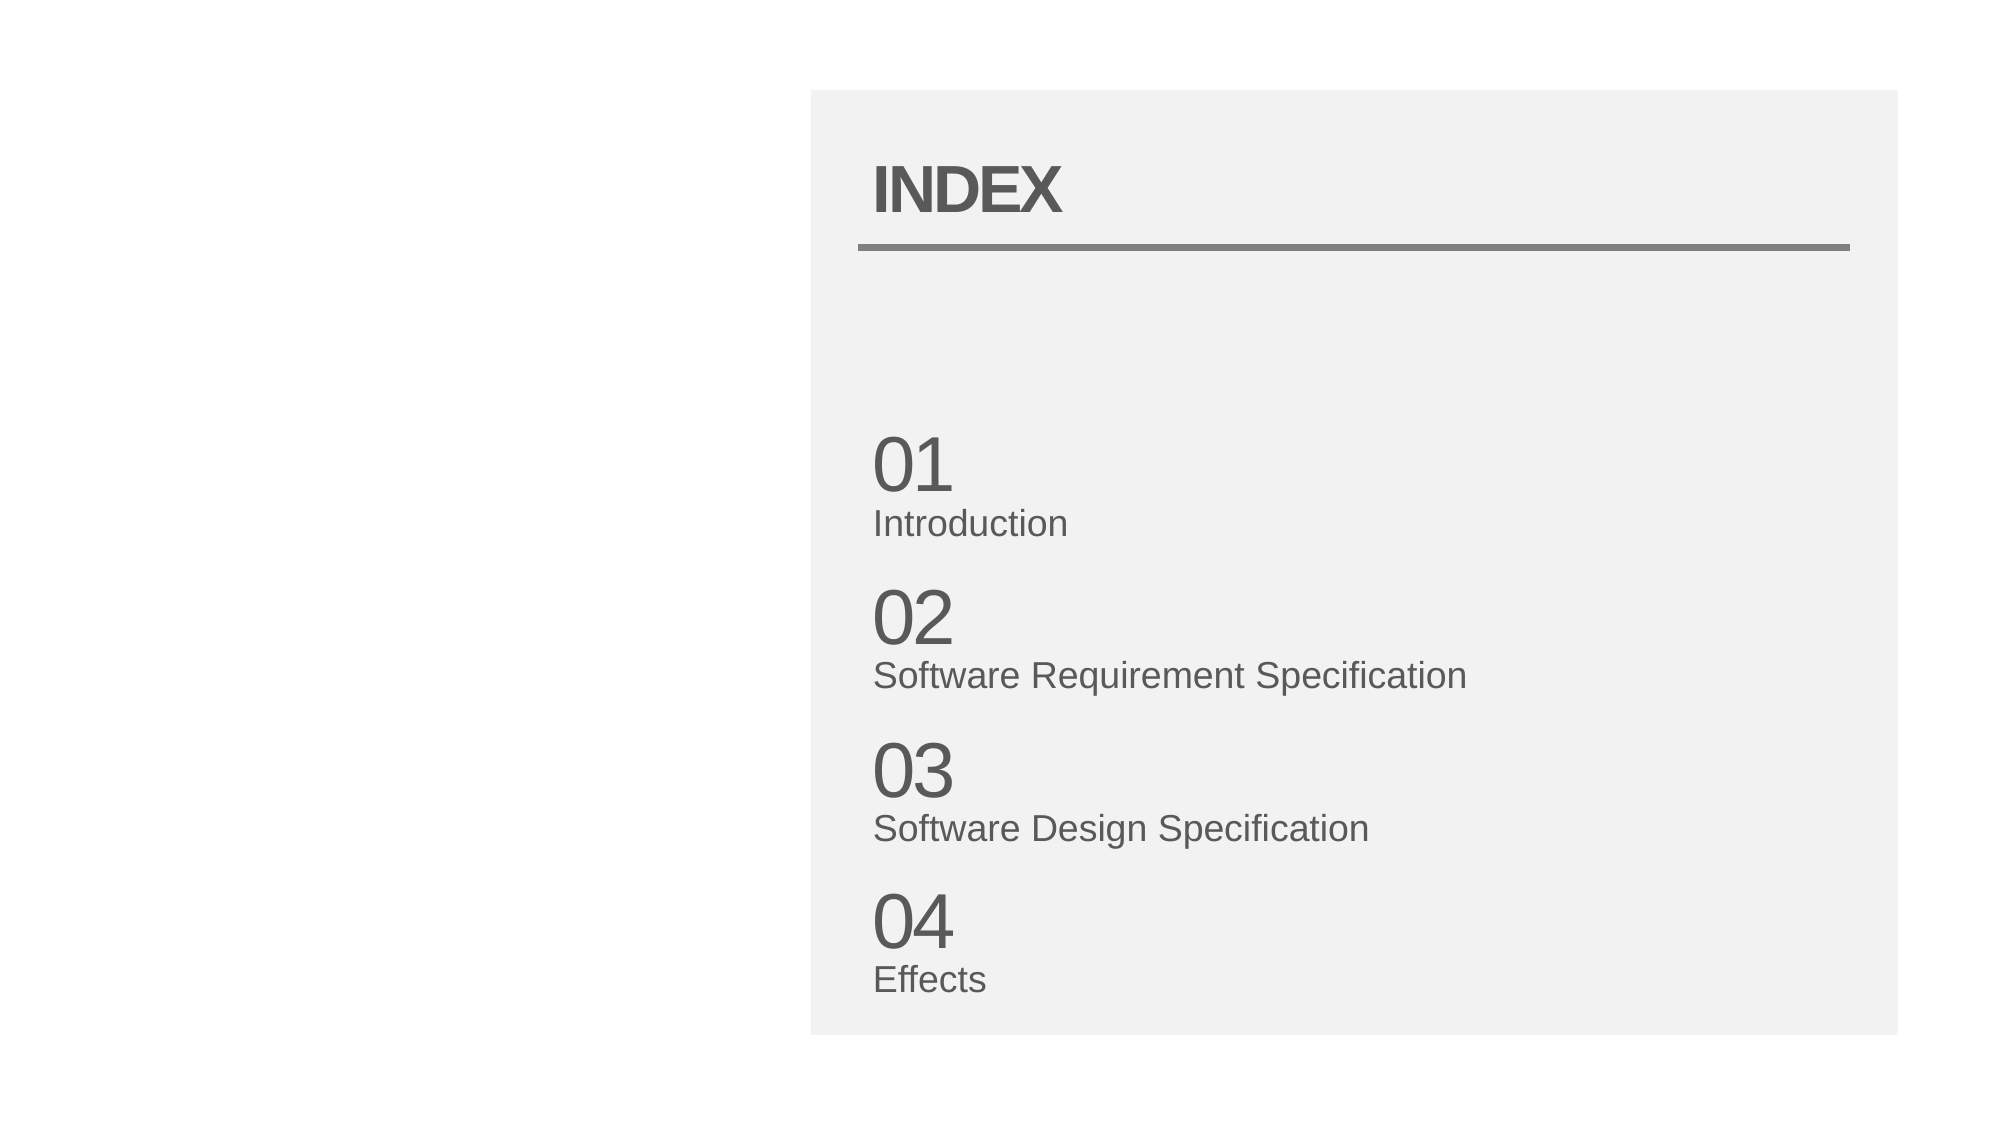

INDEX
01
Introduction
02
Software Requirement Specification
03
Software Design Specification
04
Effects